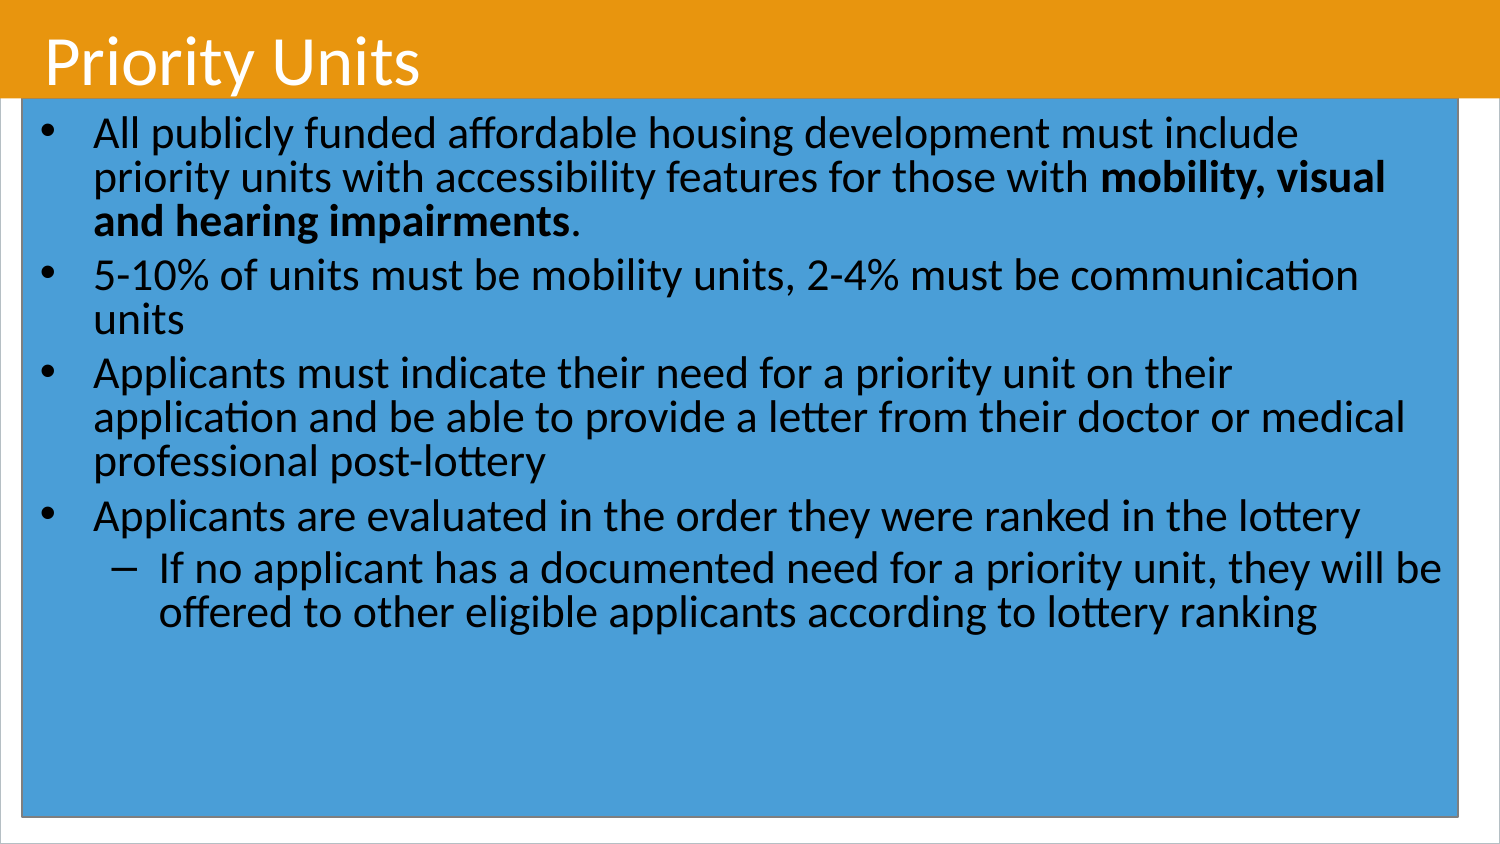

# Priority Units
All publicly funded affordable housing development must include priority units with accessibility features for those with mobility, visual and hearing impairments.
5-10% of units must be mobility units, 2-4% must be communication units
Applicants must indicate their need for a priority unit on their application and be able to provide a letter from their doctor or medical professional post-lottery
Applicants are evaluated in the order they were ranked in the lottery
If no applicant has a documented need for a priority unit, they will be offered to other eligible applicants according to lottery ranking